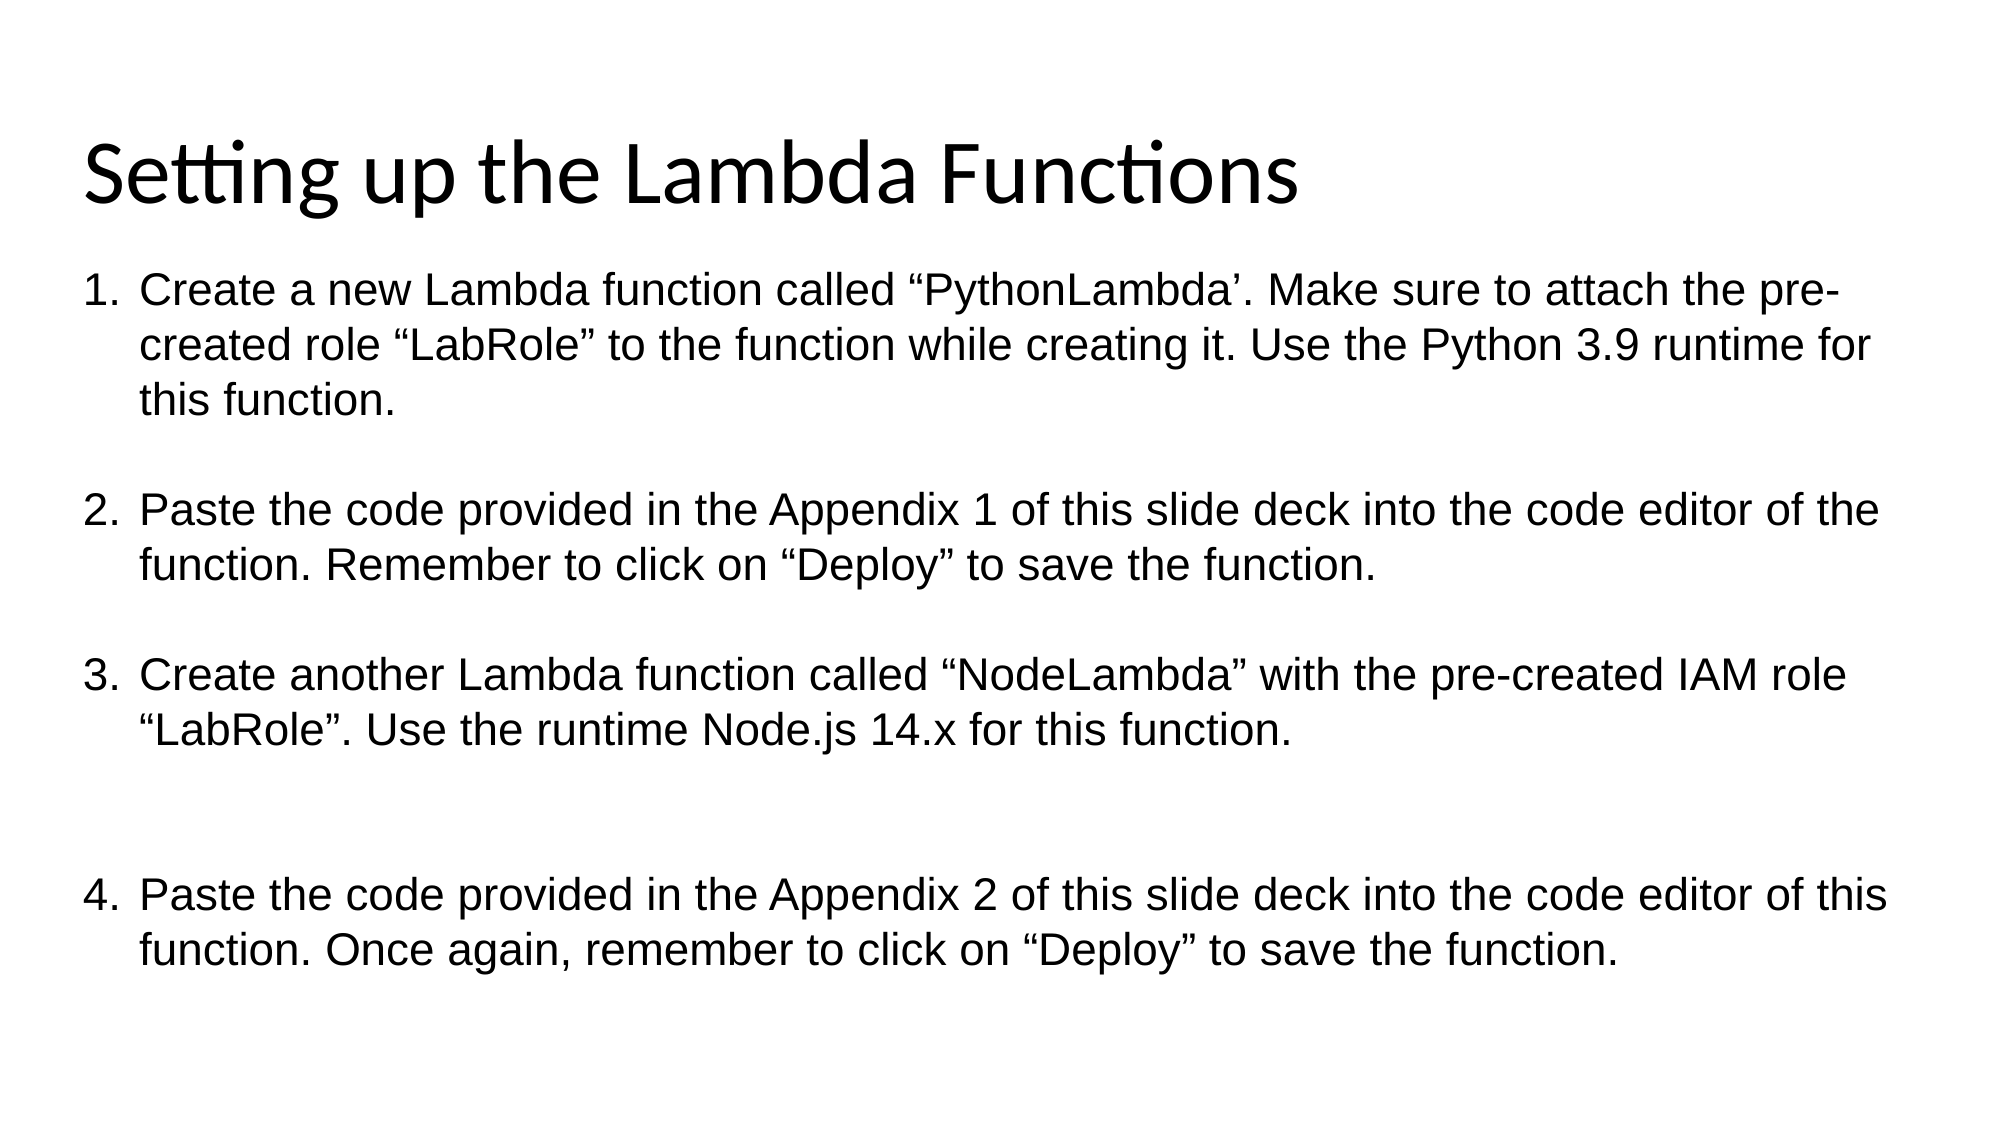

# Setting up the Lambda Functions
Create a new Lambda function called “PythonLambda’. Make sure to attach the pre-created role “LabRole” to the function while creating it. Use the Python 3.9 runtime for this function.
Paste the code provided in the Appendix 1 of this slide deck into the code editor of the function. Remember to click on “Deploy” to save the function.
Create another Lambda function called “NodeLambda” with the pre-created IAM role “LabRole”. Use the runtime Node.js 14.x for this function.
Paste the code provided in the Appendix 2 of this slide deck into the code editor of this function. Once again, remember to click on “Deploy” to save the function.